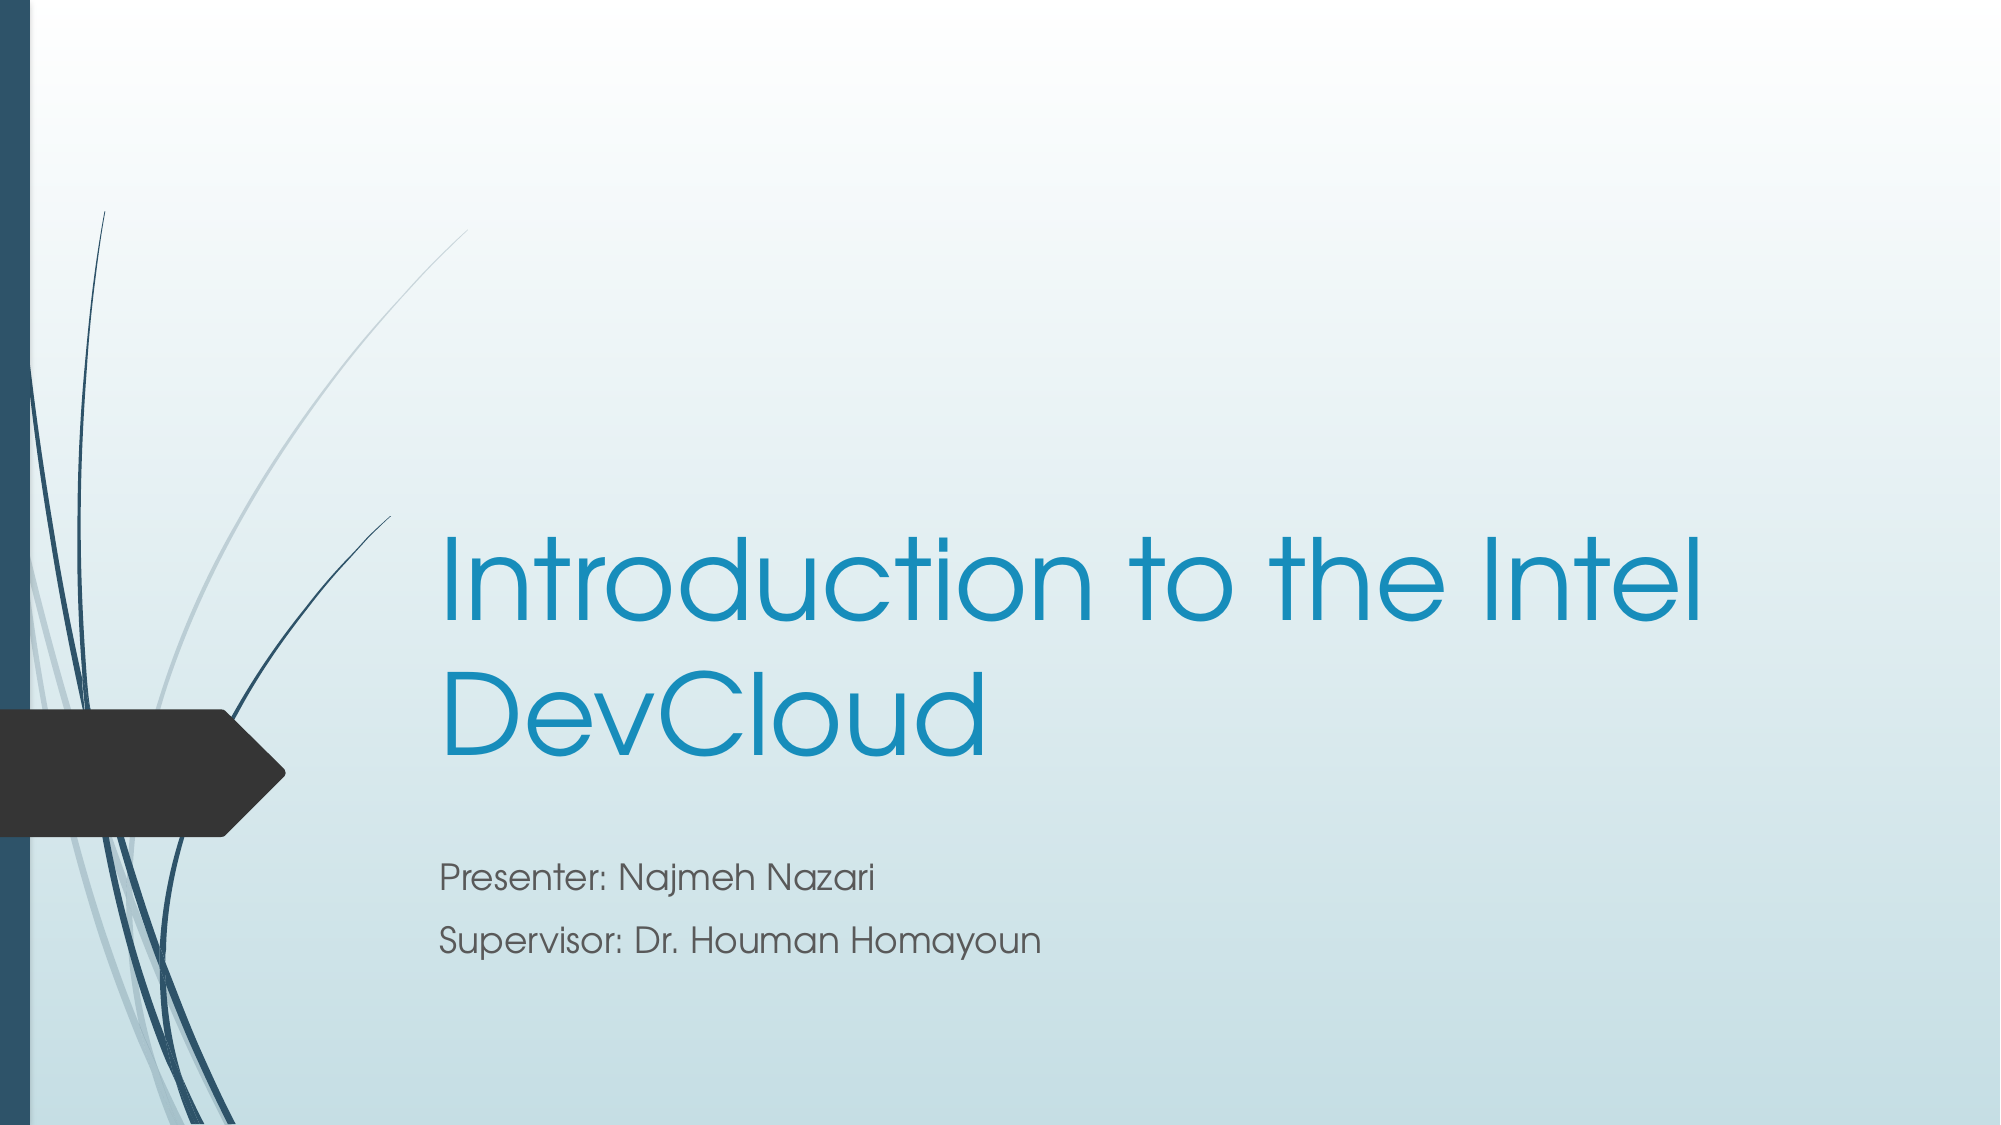

# Introduction to the Intel DevCloud

Presenter: Najmeh Nazari
Supervisor: Dr. Houman Homayoun